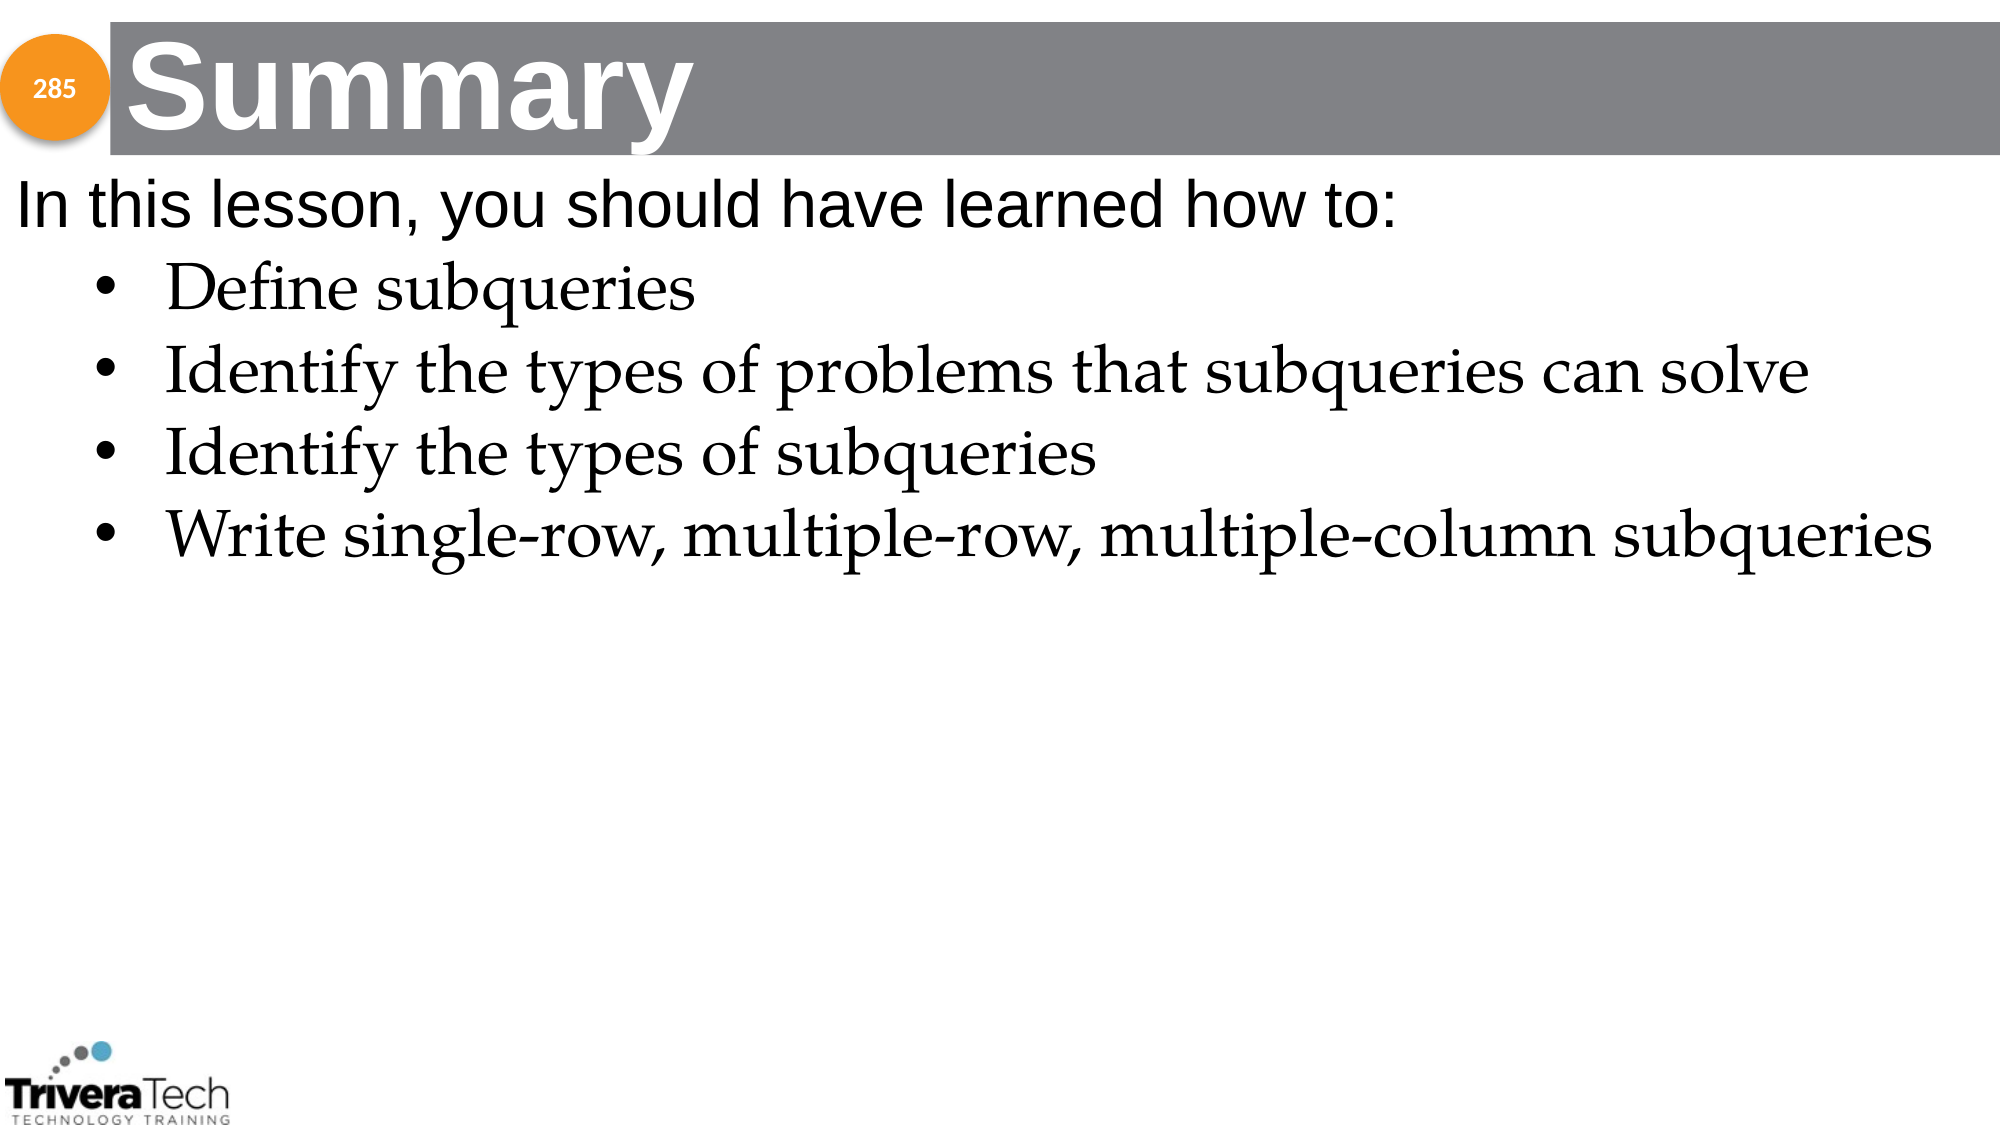

# Summary
285
In this lesson, you should have learned how to:
Define subqueries
Identify the types of problems that subqueries can solve
Identify the types of subqueries
Write single-row, multiple-row, multiple-column subqueries